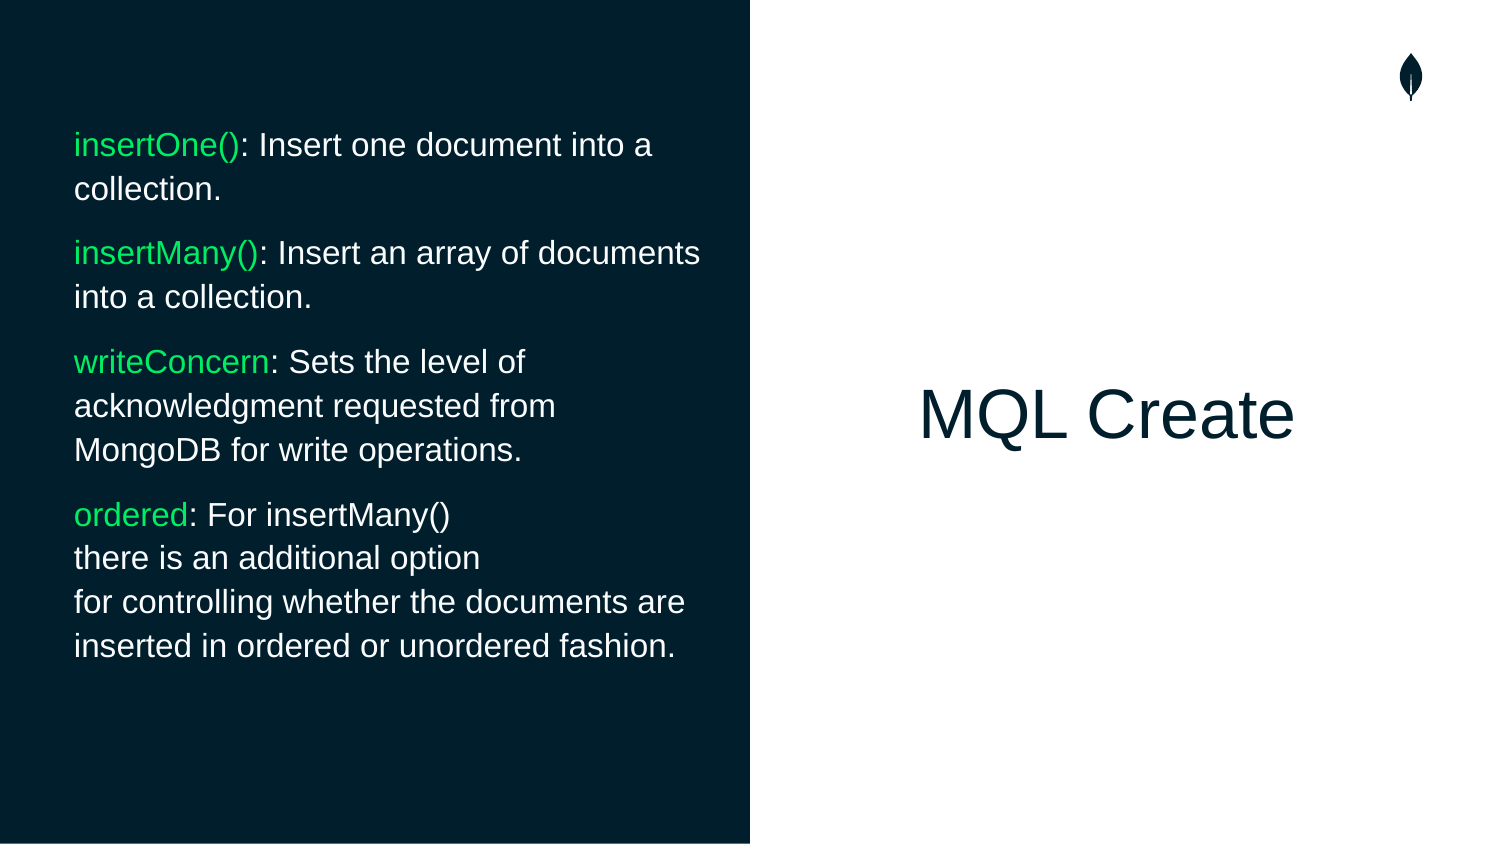

insertOne(): Insert one document into a collection.
insertMany(): Insert an array of documents into a collection.
writeConcern: Sets the level of acknowledgment requested from MongoDB for write operations.
ordered: For insertMany()
there is an additional option
for controlling whether the documents are inserted in ordered or unordered fashion.
MQL Create